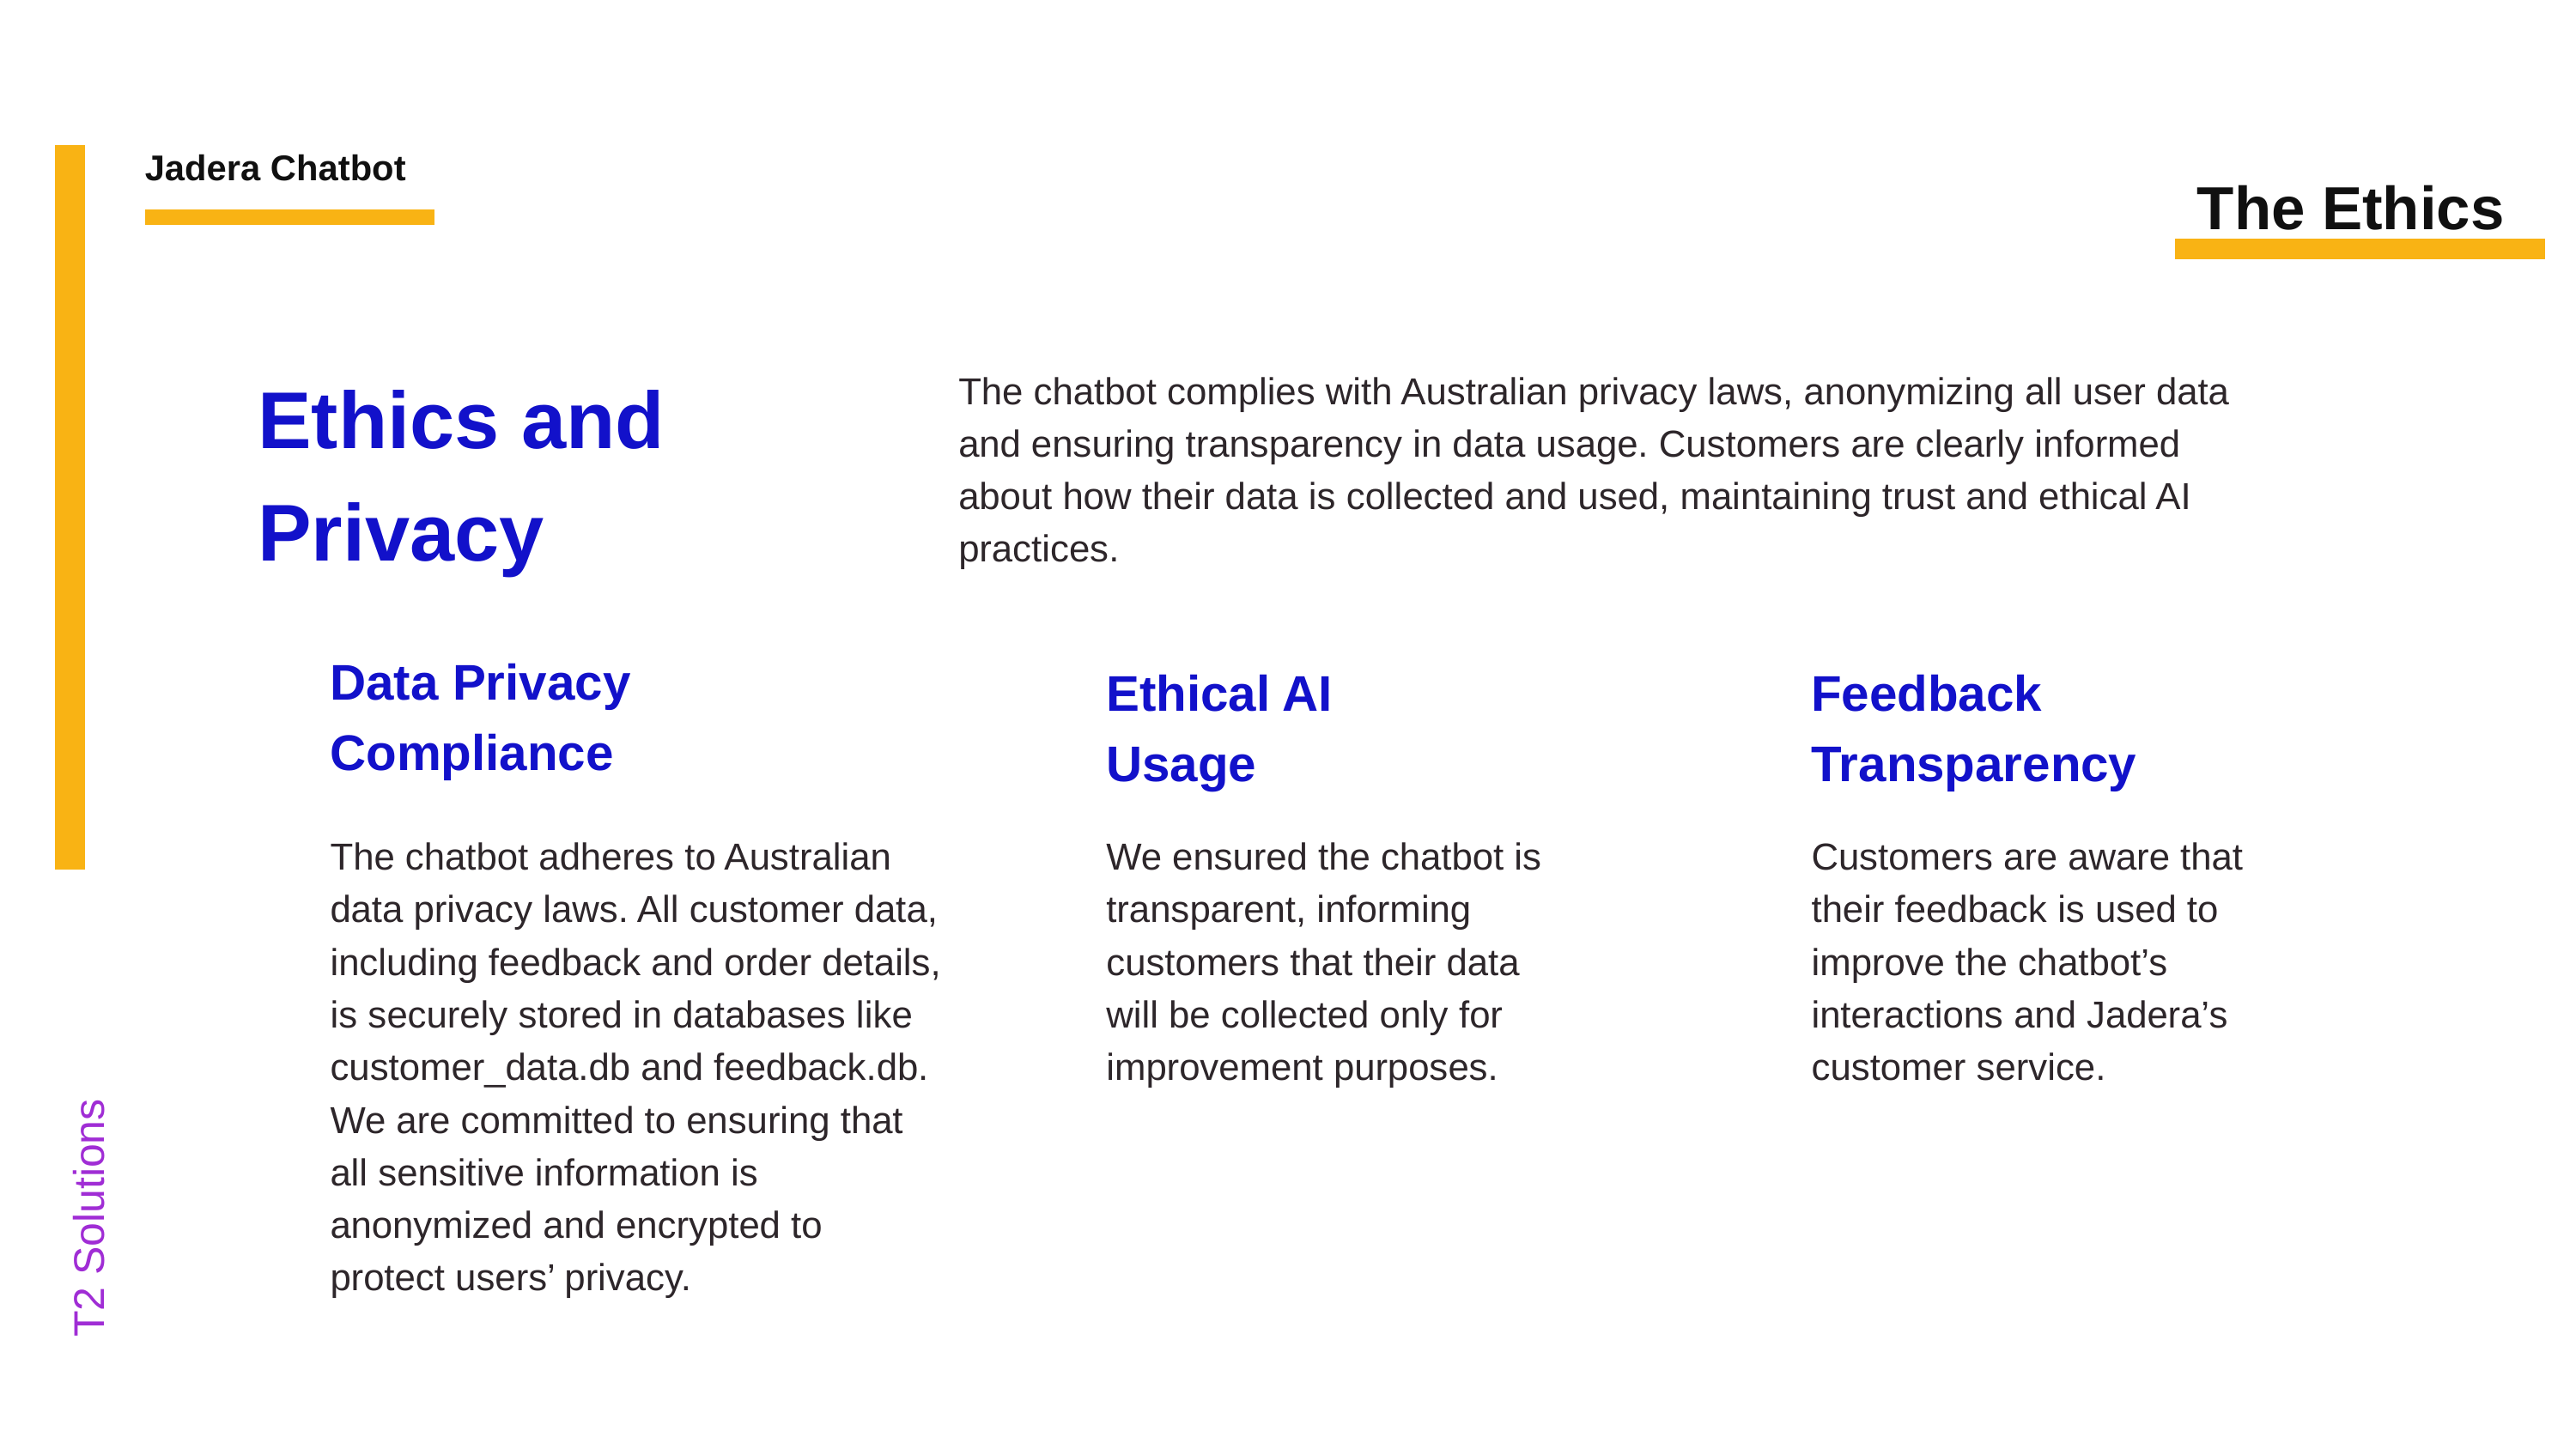

Jadera Chatbot

The Ethics

Ethics and Privacy
The chatbot complies with Australian privacy laws, anonymizing all user data and ensuring transparency in data usage. Customers are clearly informed about how their data is collected and used, maintaining trust and ethical AI practices.
Data Privacy Compliance
Ethical AI Usage
Feedback Transparency
The chatbot adheres to Australian data privacy laws. All customer data, including feedback and order details, is securely stored in databases like customer_data.db and feedback.db. We are committed to ensuring that all sensitive information is anonymized and encrypted to protect users’ privacy.
We ensured the chatbot is transparent, informing customers that their data will be collected only for improvement purposes.
Customers are aware that their feedback is used to improve the chatbot’s interactions and Jadera’s customer service.
T2 Solutions